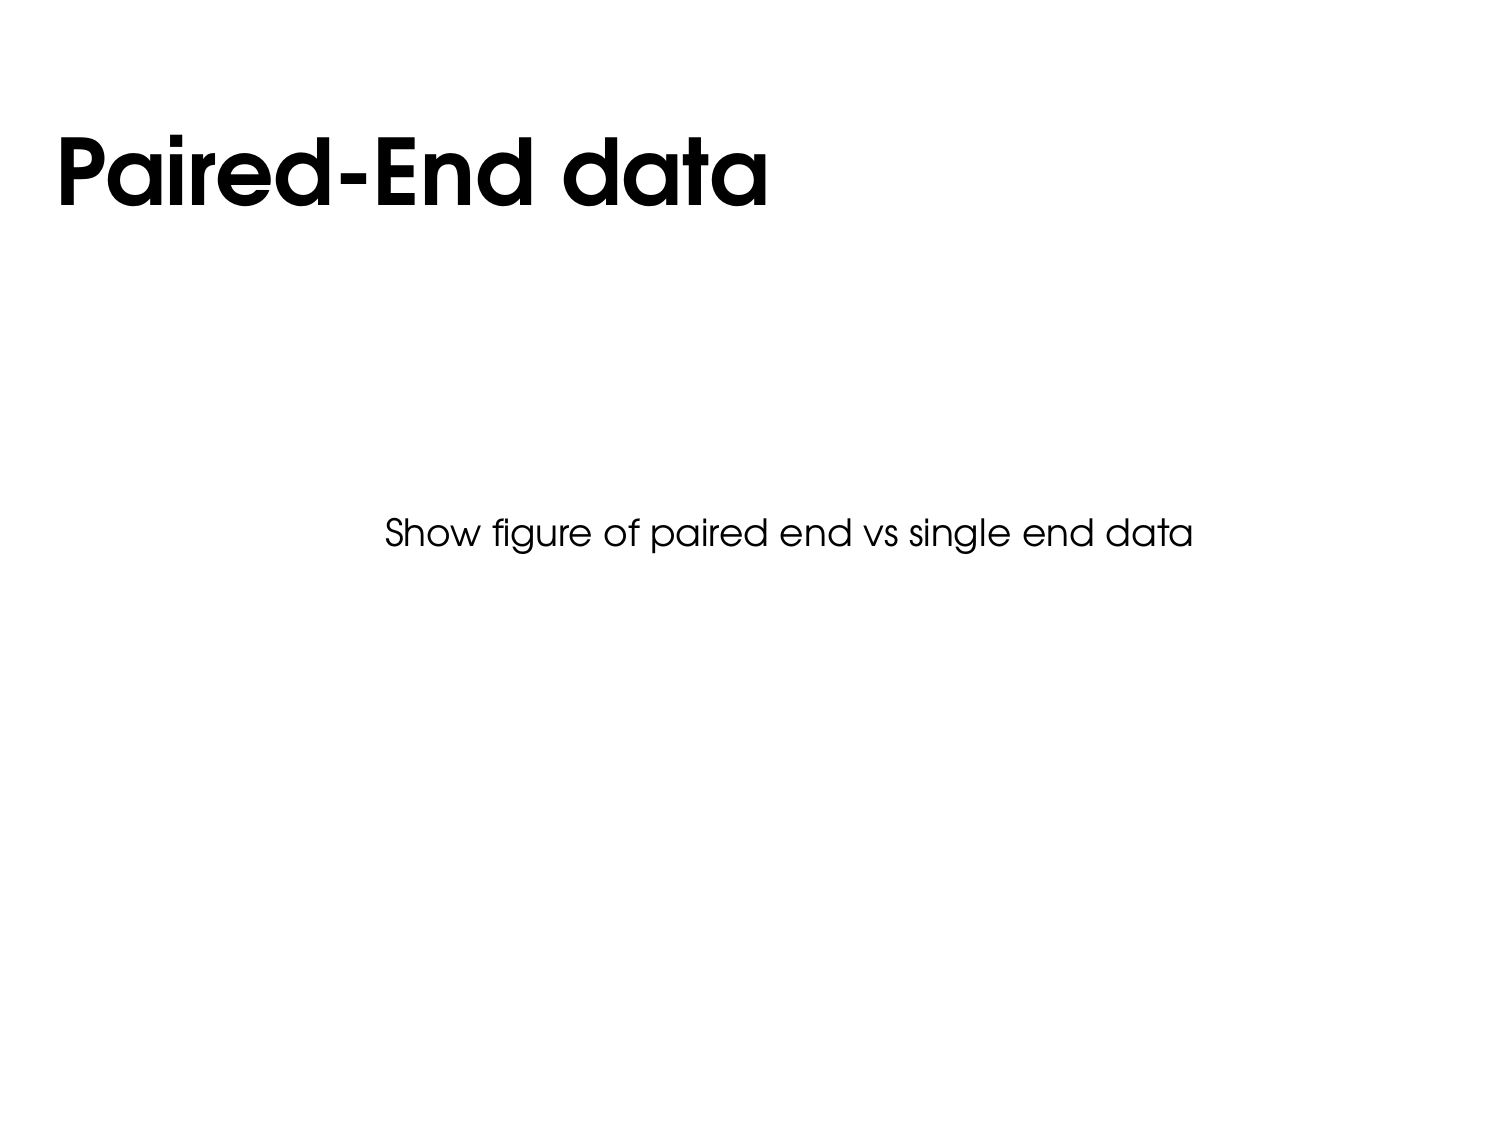

# Paired-End data
Show figure of paired end vs single end data